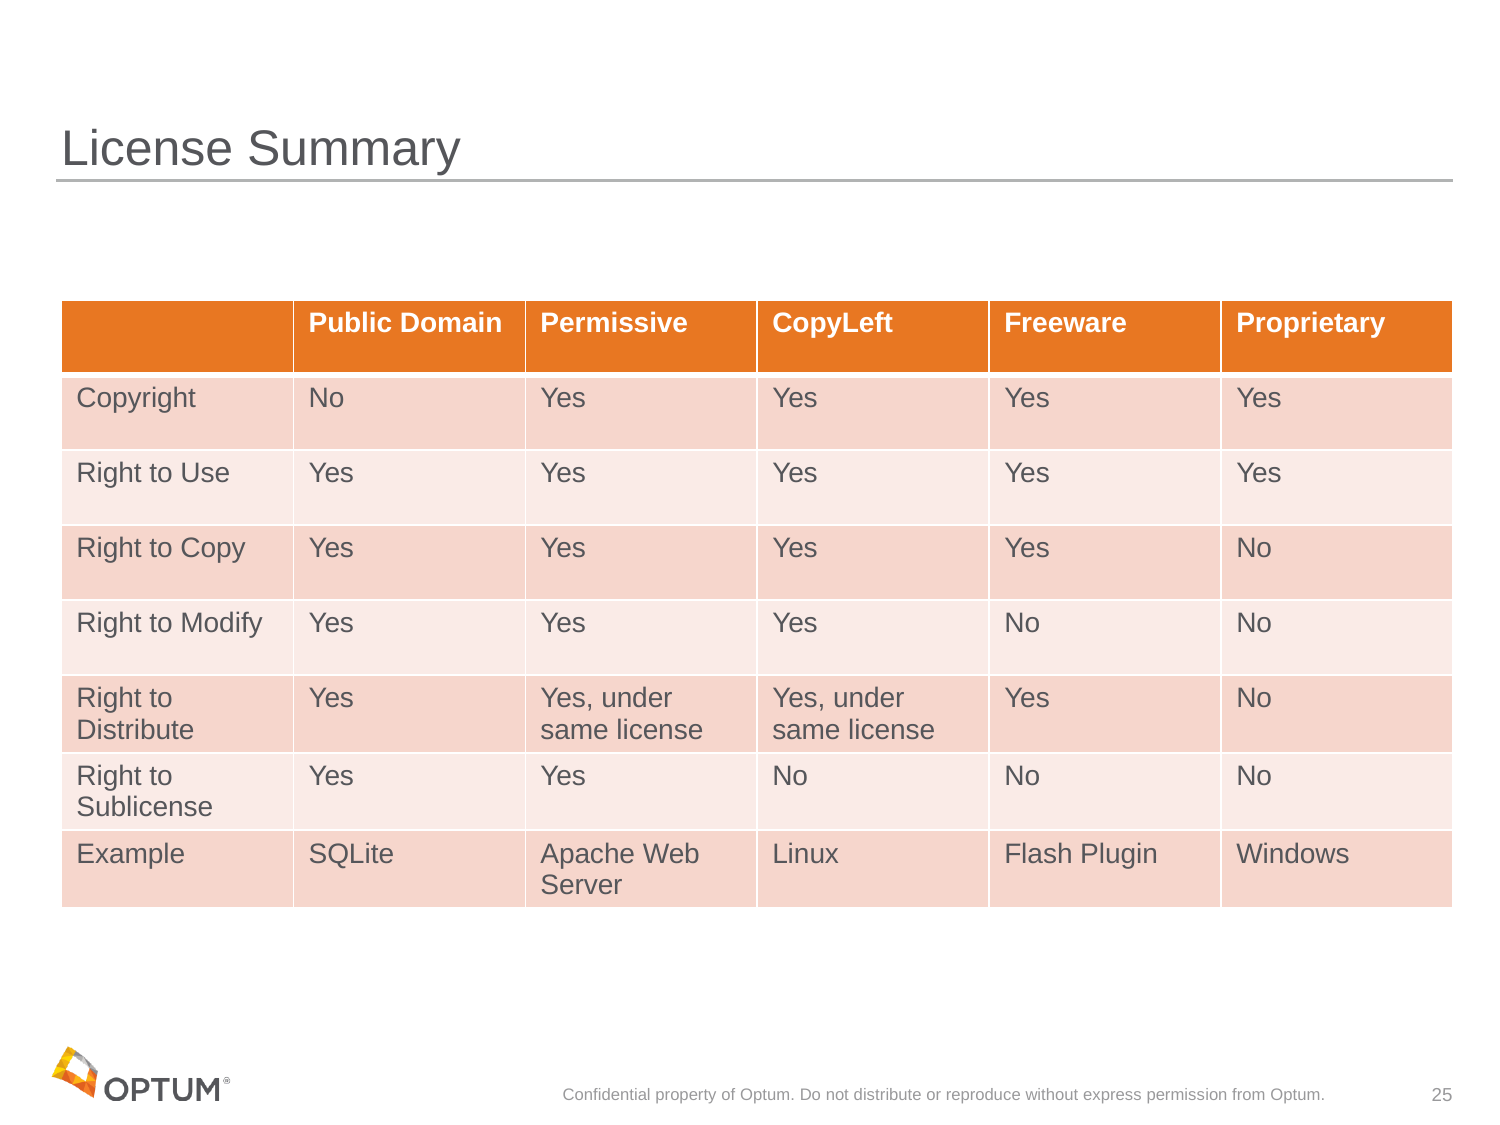

# License Summary

|  | Public Domain | Permissive | CopyLeft | Freeware | Proprietary |
| --- | --- | --- | --- | --- | --- |
| Copyright | No | Yes | Yes | Yes | Yes |
| Right to Use | Yes | Yes | Yes | Yes | Yes |
| Right to Copy | Yes | Yes | Yes | Yes | No |
| Right to Modify | Yes | Yes | Yes | No | No |
| Right to Distribute | Yes | Yes, under same license | Yes, under same license | Yes | No |
| Right to Sublicense | Yes | Yes | No | No | No |
| Example | SQLite | Apache Web Server | Linux | Flash Plugin | Windows |
Confidential property of Optum. Do not distribute or reproduce without express permission from Optum.
25